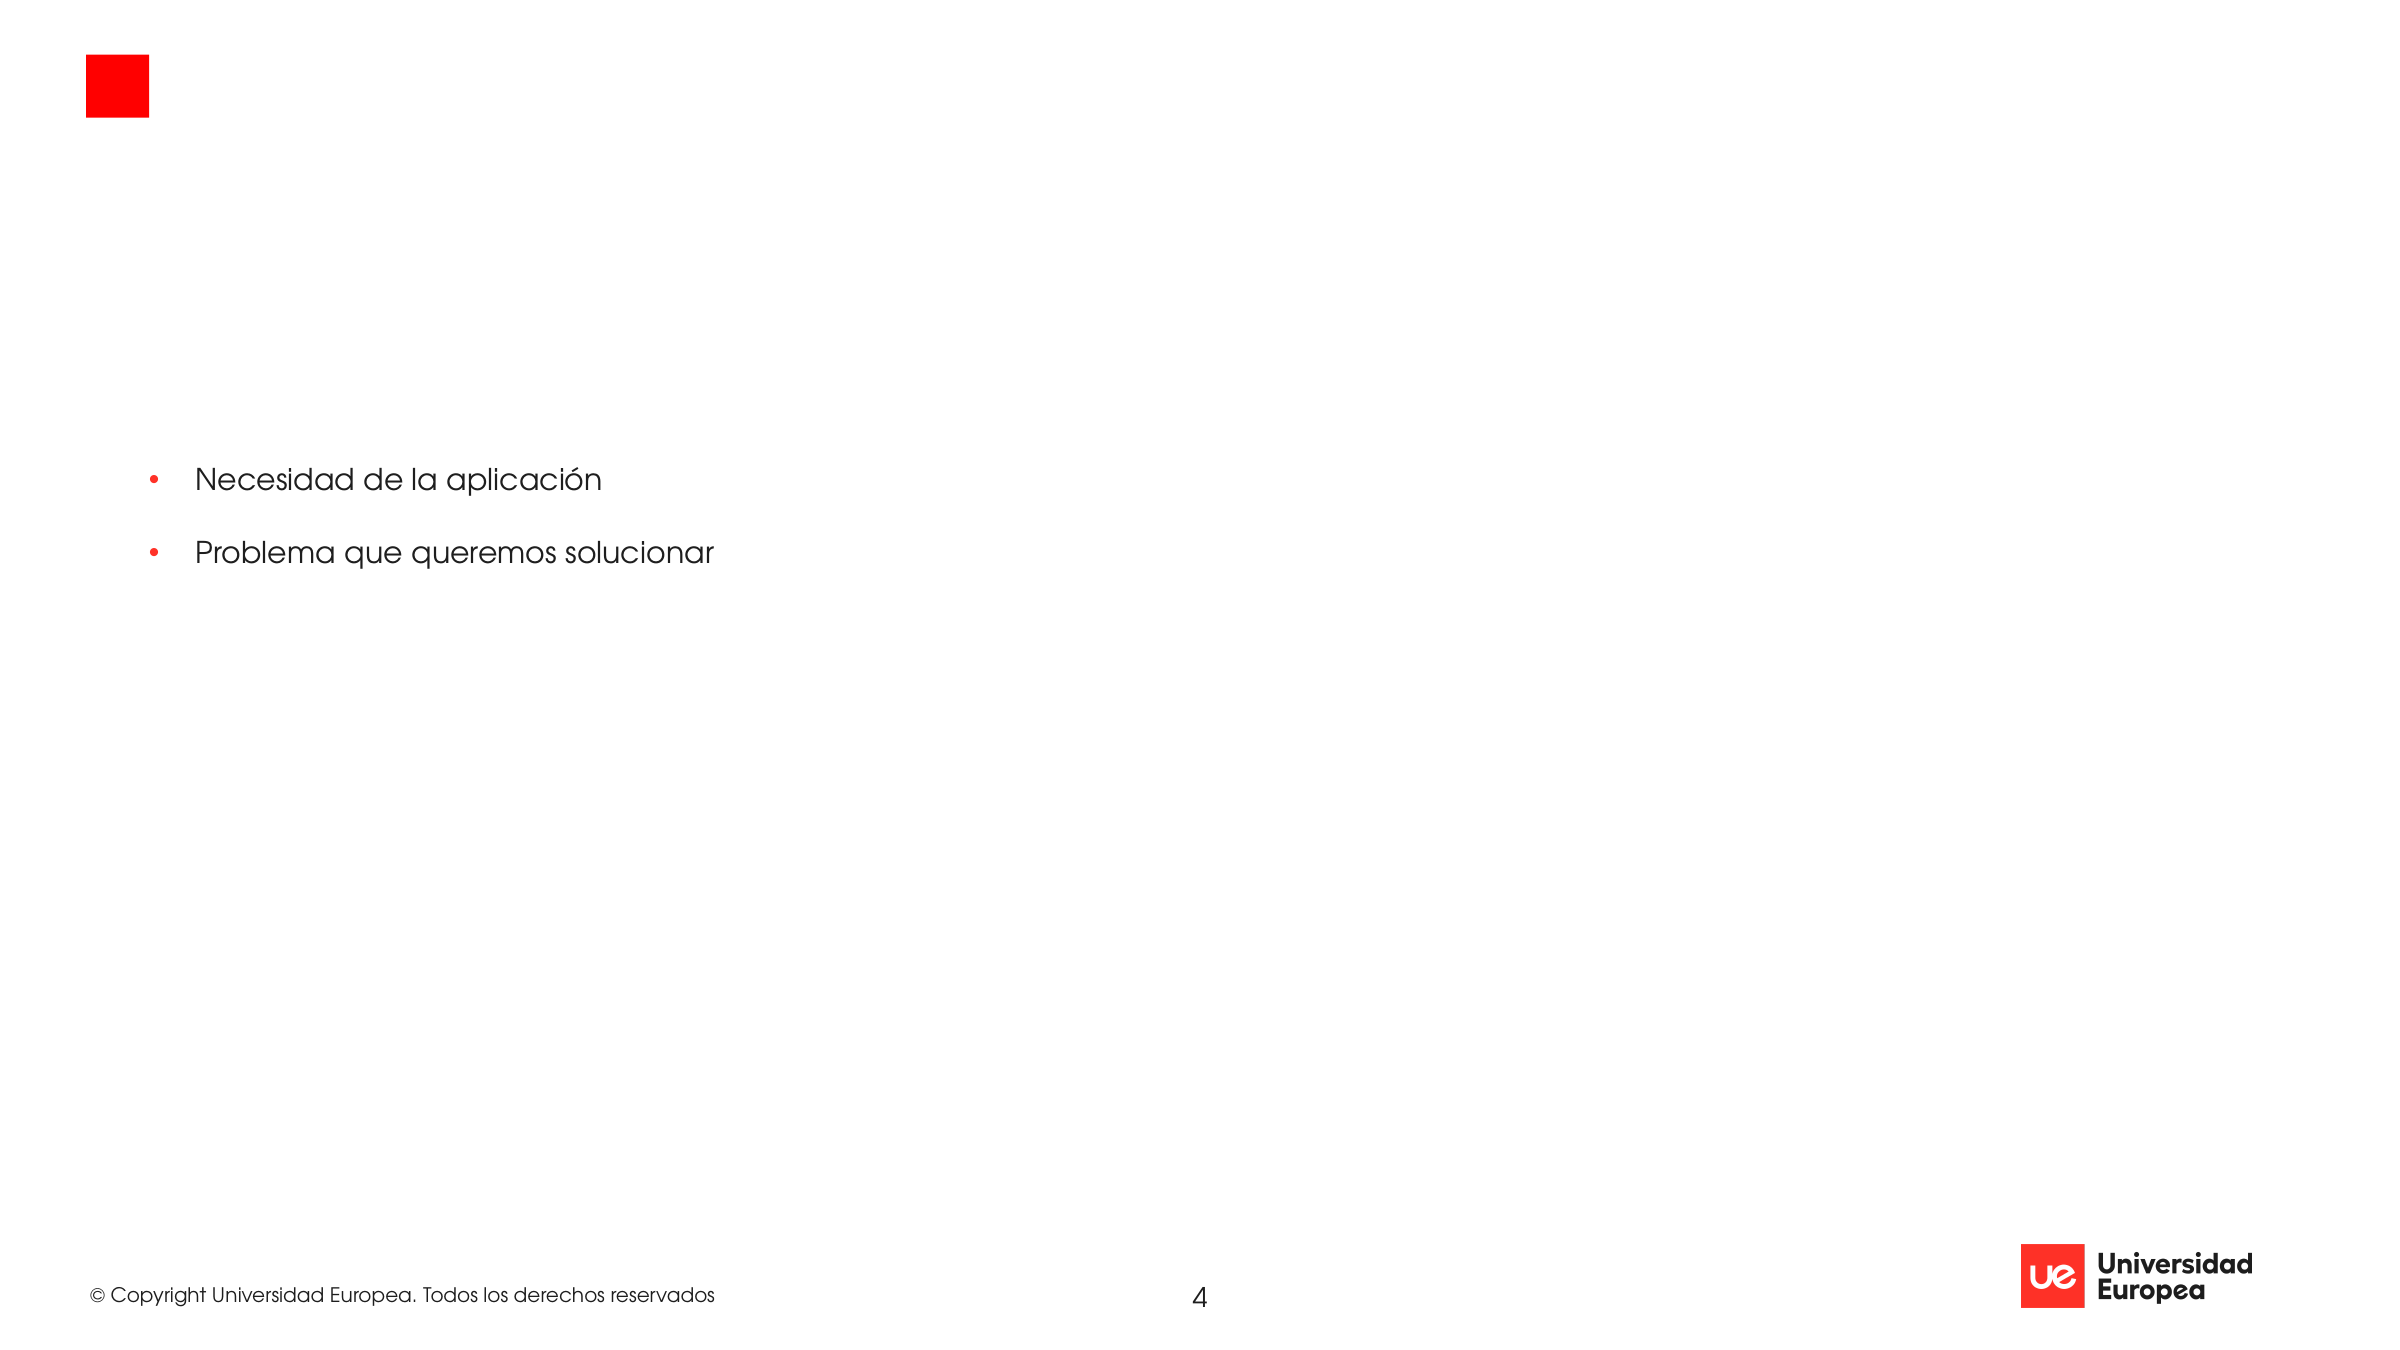

#

Necesidad de la aplicación
Problema que queremos solucionar
4